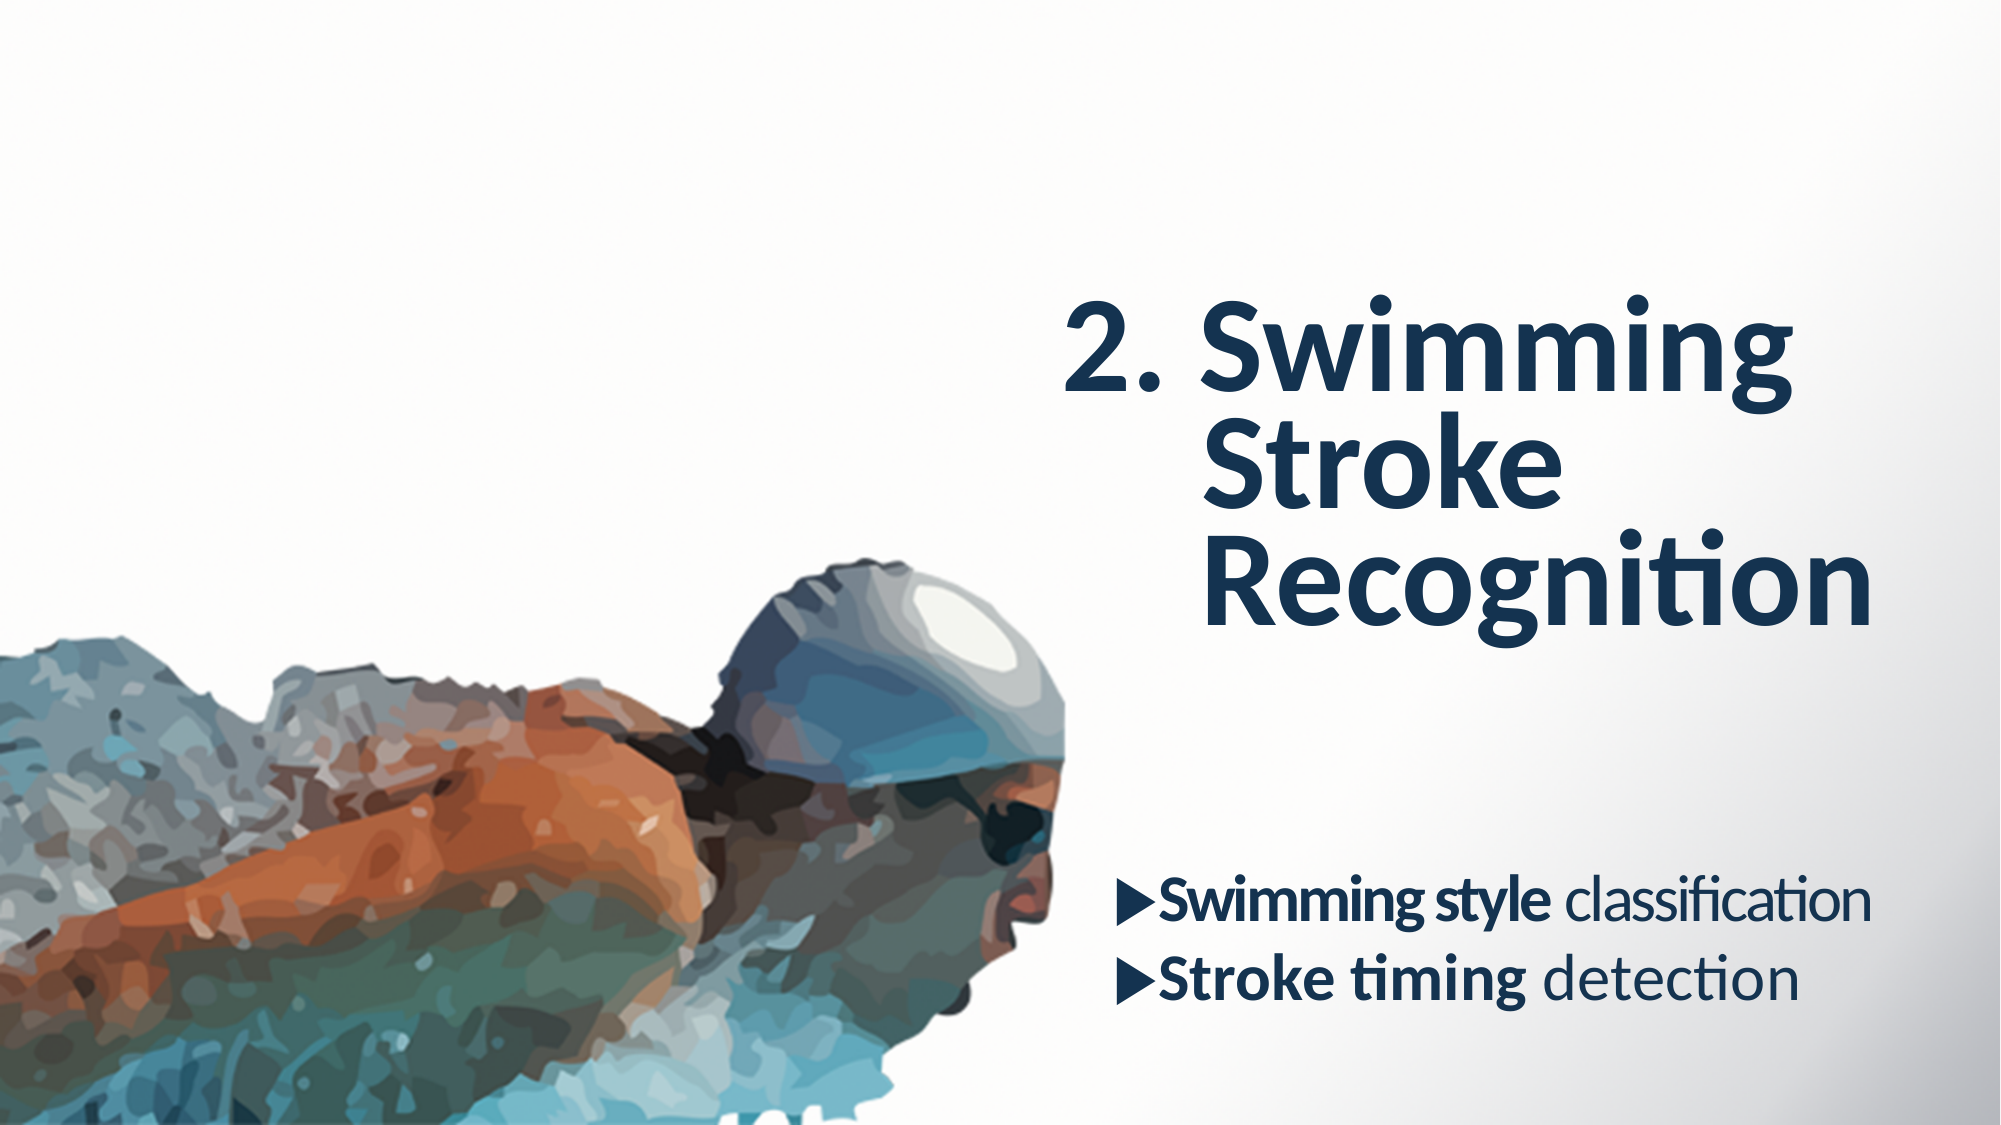

2. Swimming
Stroke
Recognition
▶Swimming style classification
▶Stroke timing detection